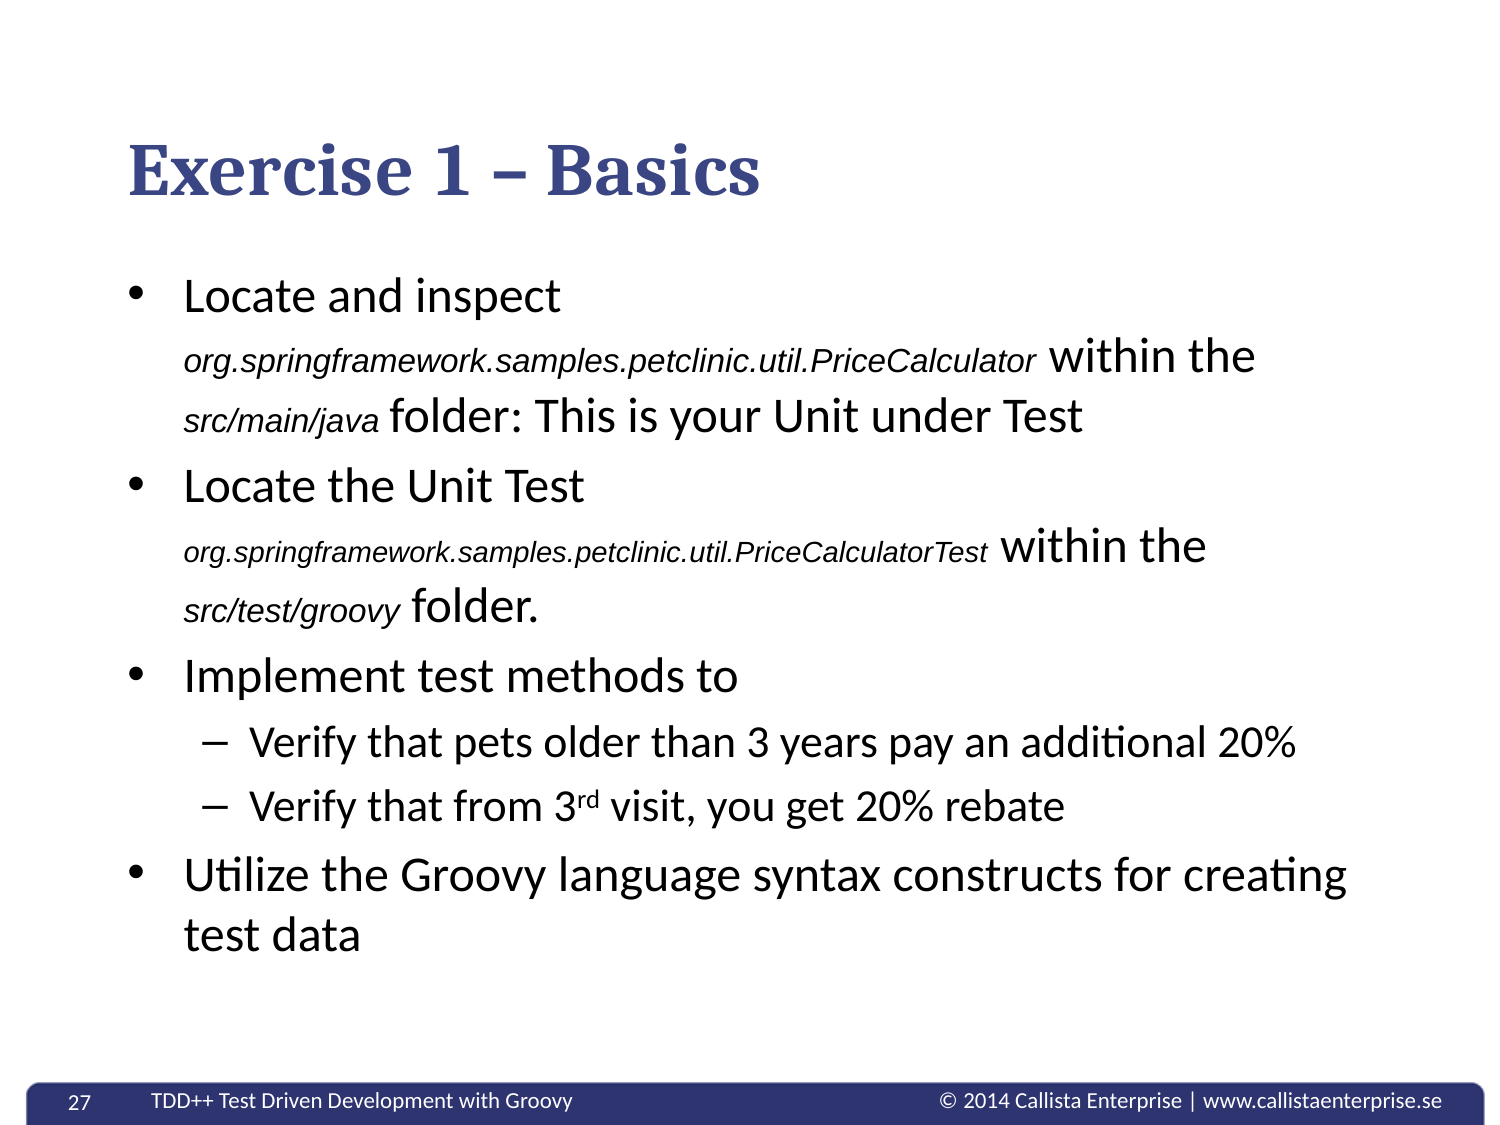

# Exercise 1 – Basics
Locate and inspect org.springframework.samples.petclinic.util.PriceCalculator within the src/main/java folder: This is your Unit under Test
Locate the Unit Test org.springframework.samples.petclinic.util.PriceCalculatorTest within the src/test/groovy folder.
Implement test methods to
Verify that pets older than 3 years pay an additional 20%
Verify that from 3rd visit, you get 20% rebate
Utilize the Groovy language syntax constructs for creating test data